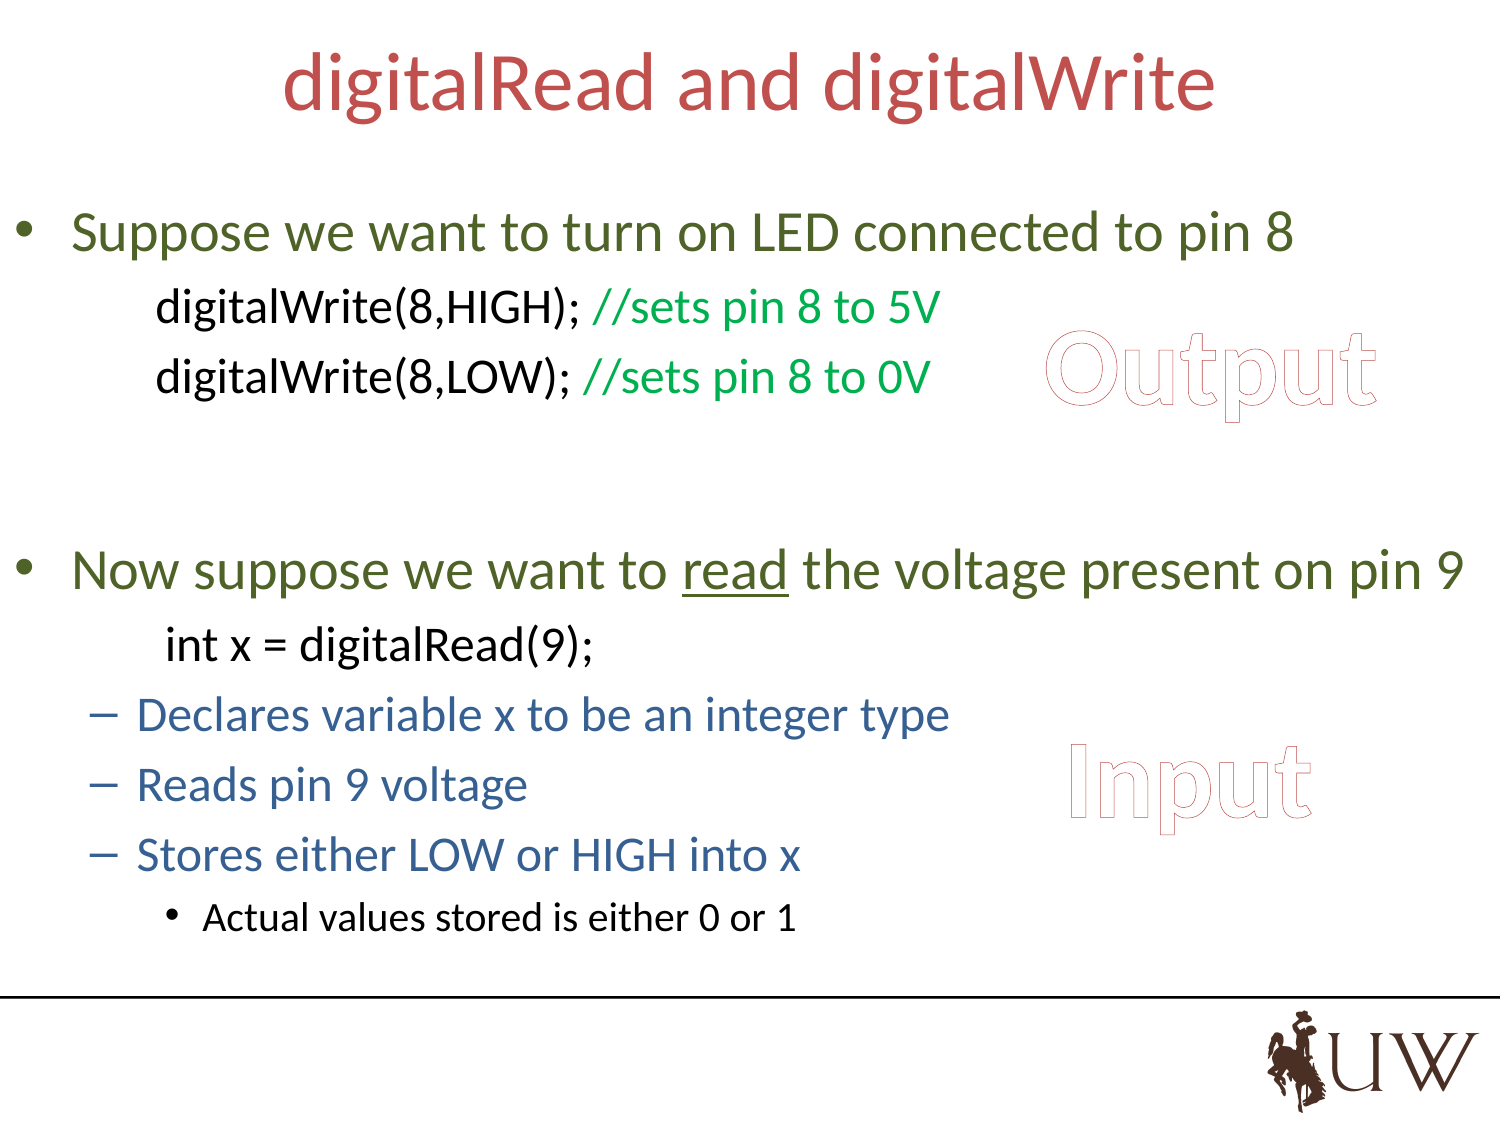

# digitalRead and digitalWrite
Suppose we want to turn on LED connected to pin 8
digitalWrite(8,HIGH); //sets pin 8 to 5V
digitalWrite(8,LOW); //sets pin 8 to 0V

Now suppose we want to read the voltage present on pin 9
int x = digitalRead(9);
Declares variable x to be an integer type
Reads pin 9 voltage
Stores either LOW or HIGH into x
Actual values stored is either 0 or 1
Output
Input